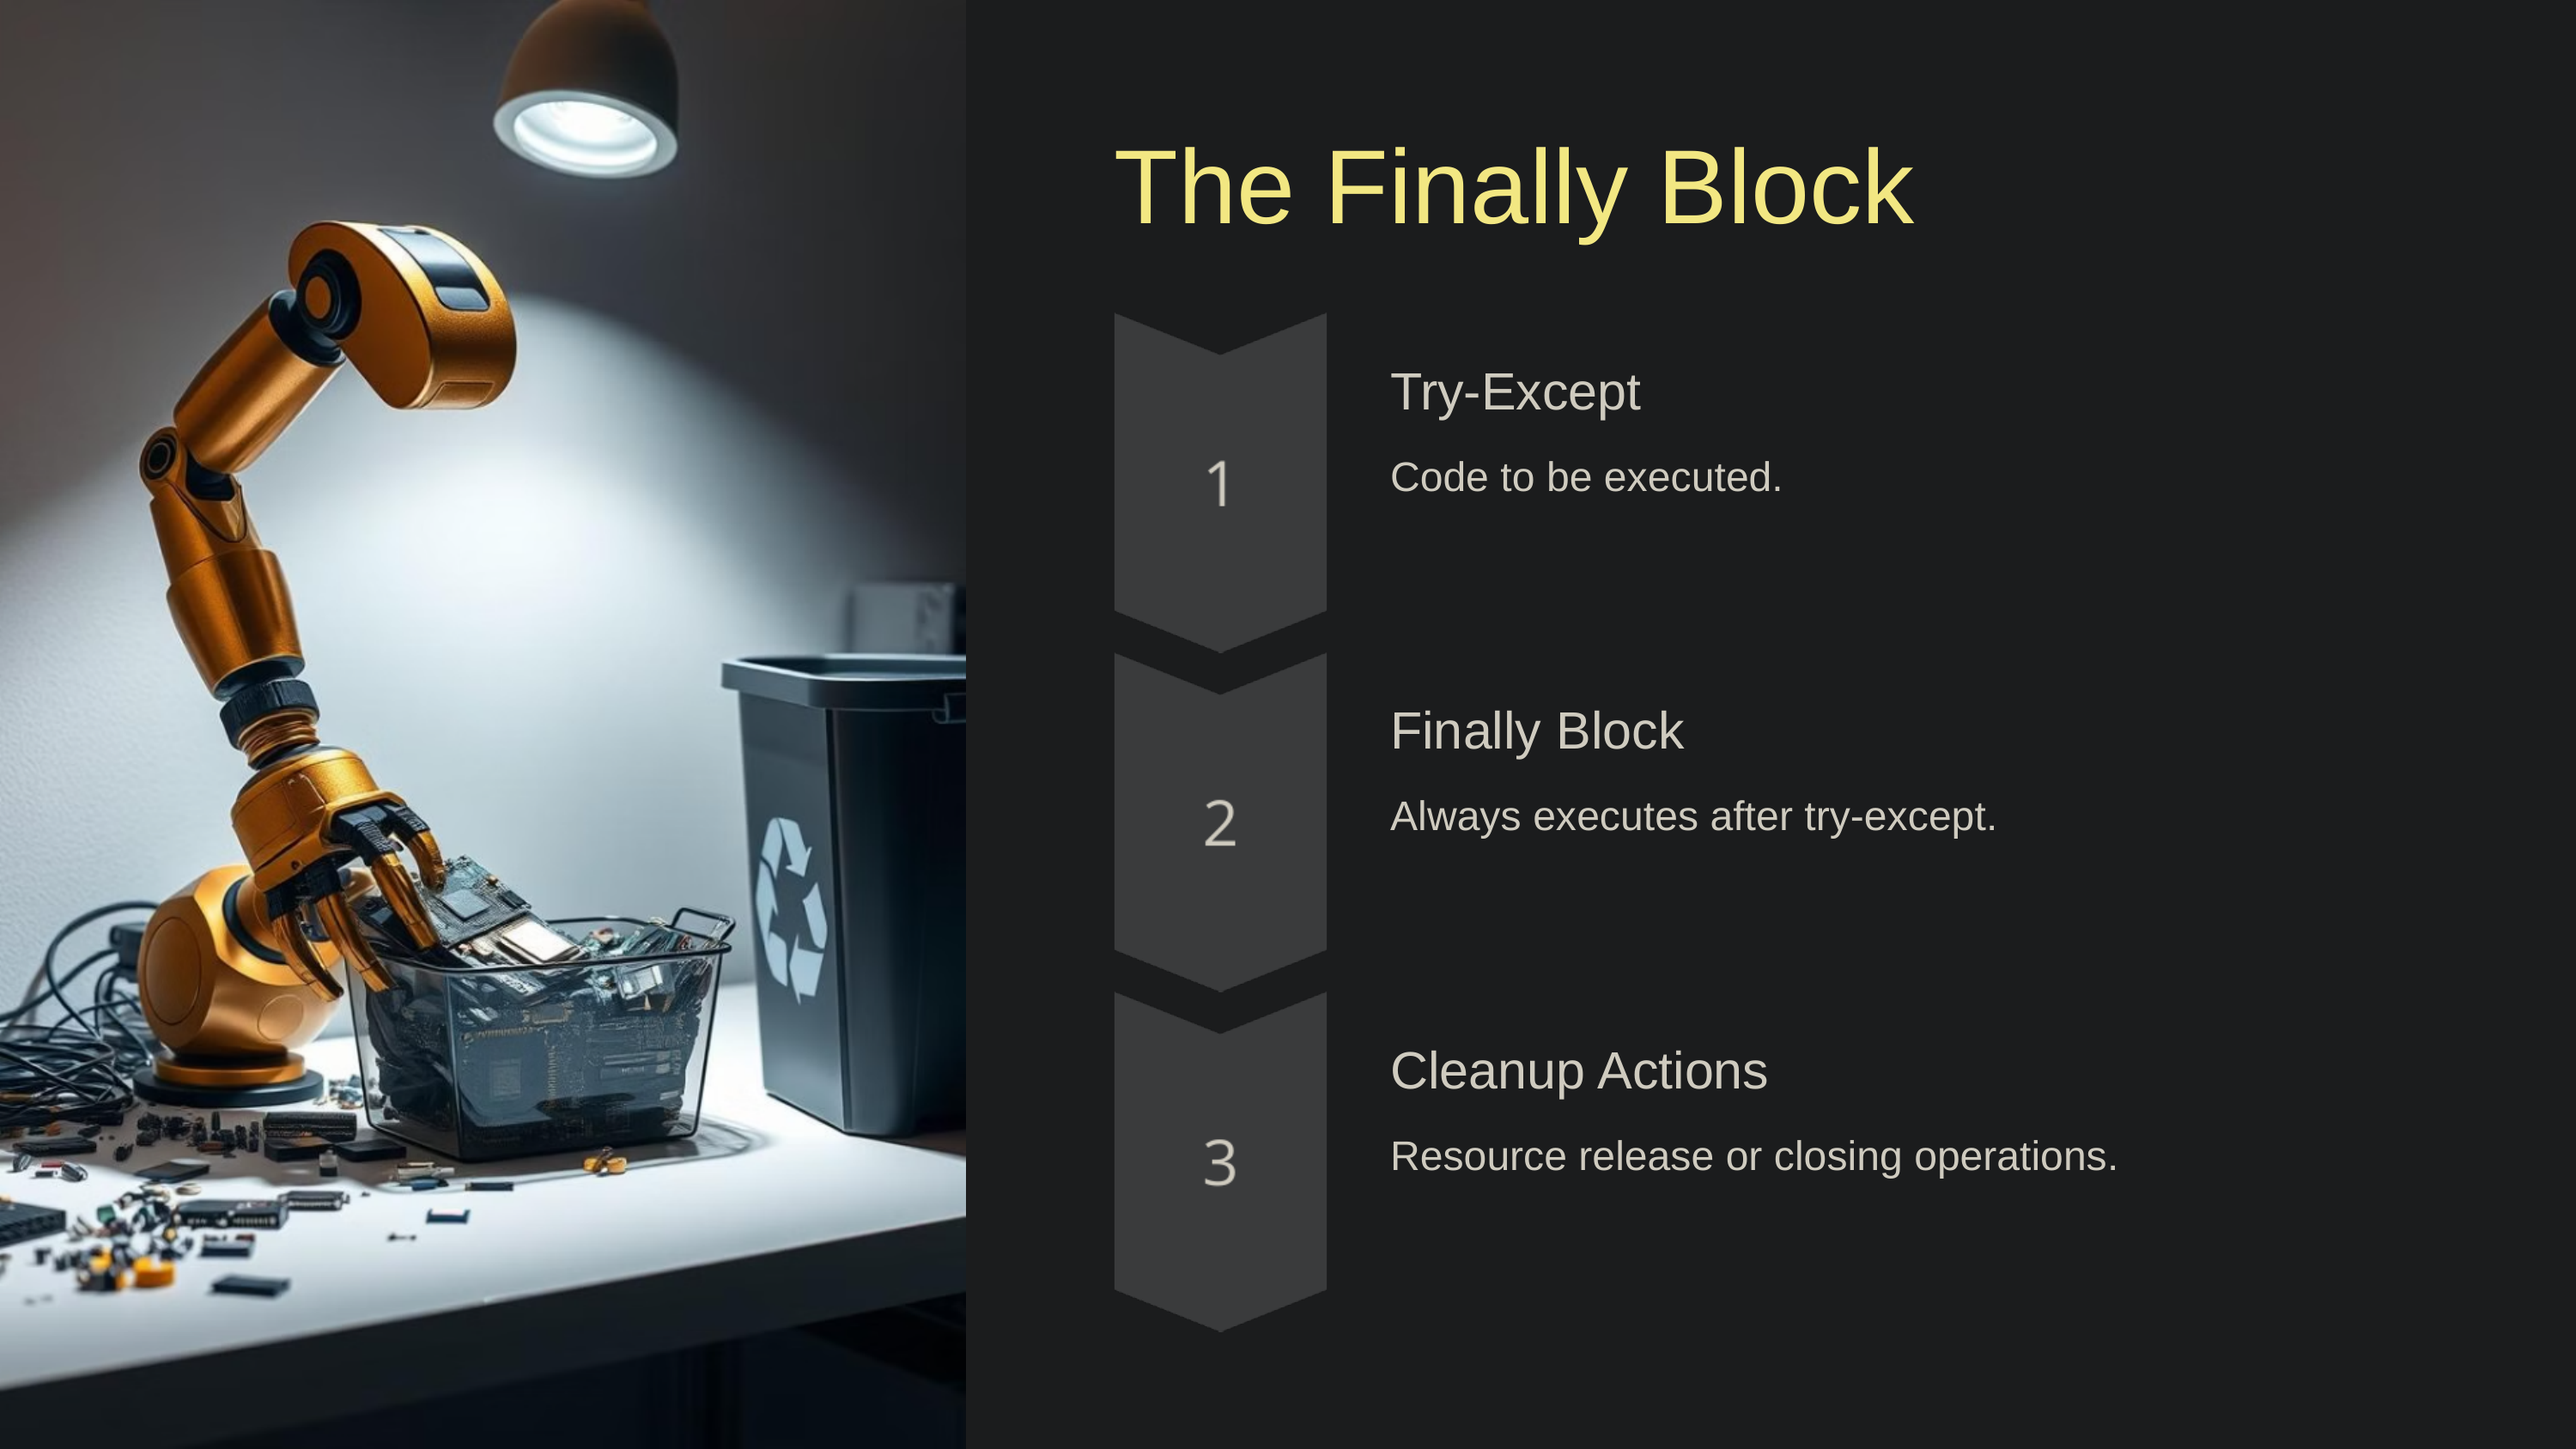

The Finally Block

Try-Except
Code to be executed.

Finally Block
Always executes after try-except.

Cleanup Actions
Resource release or closing operations.